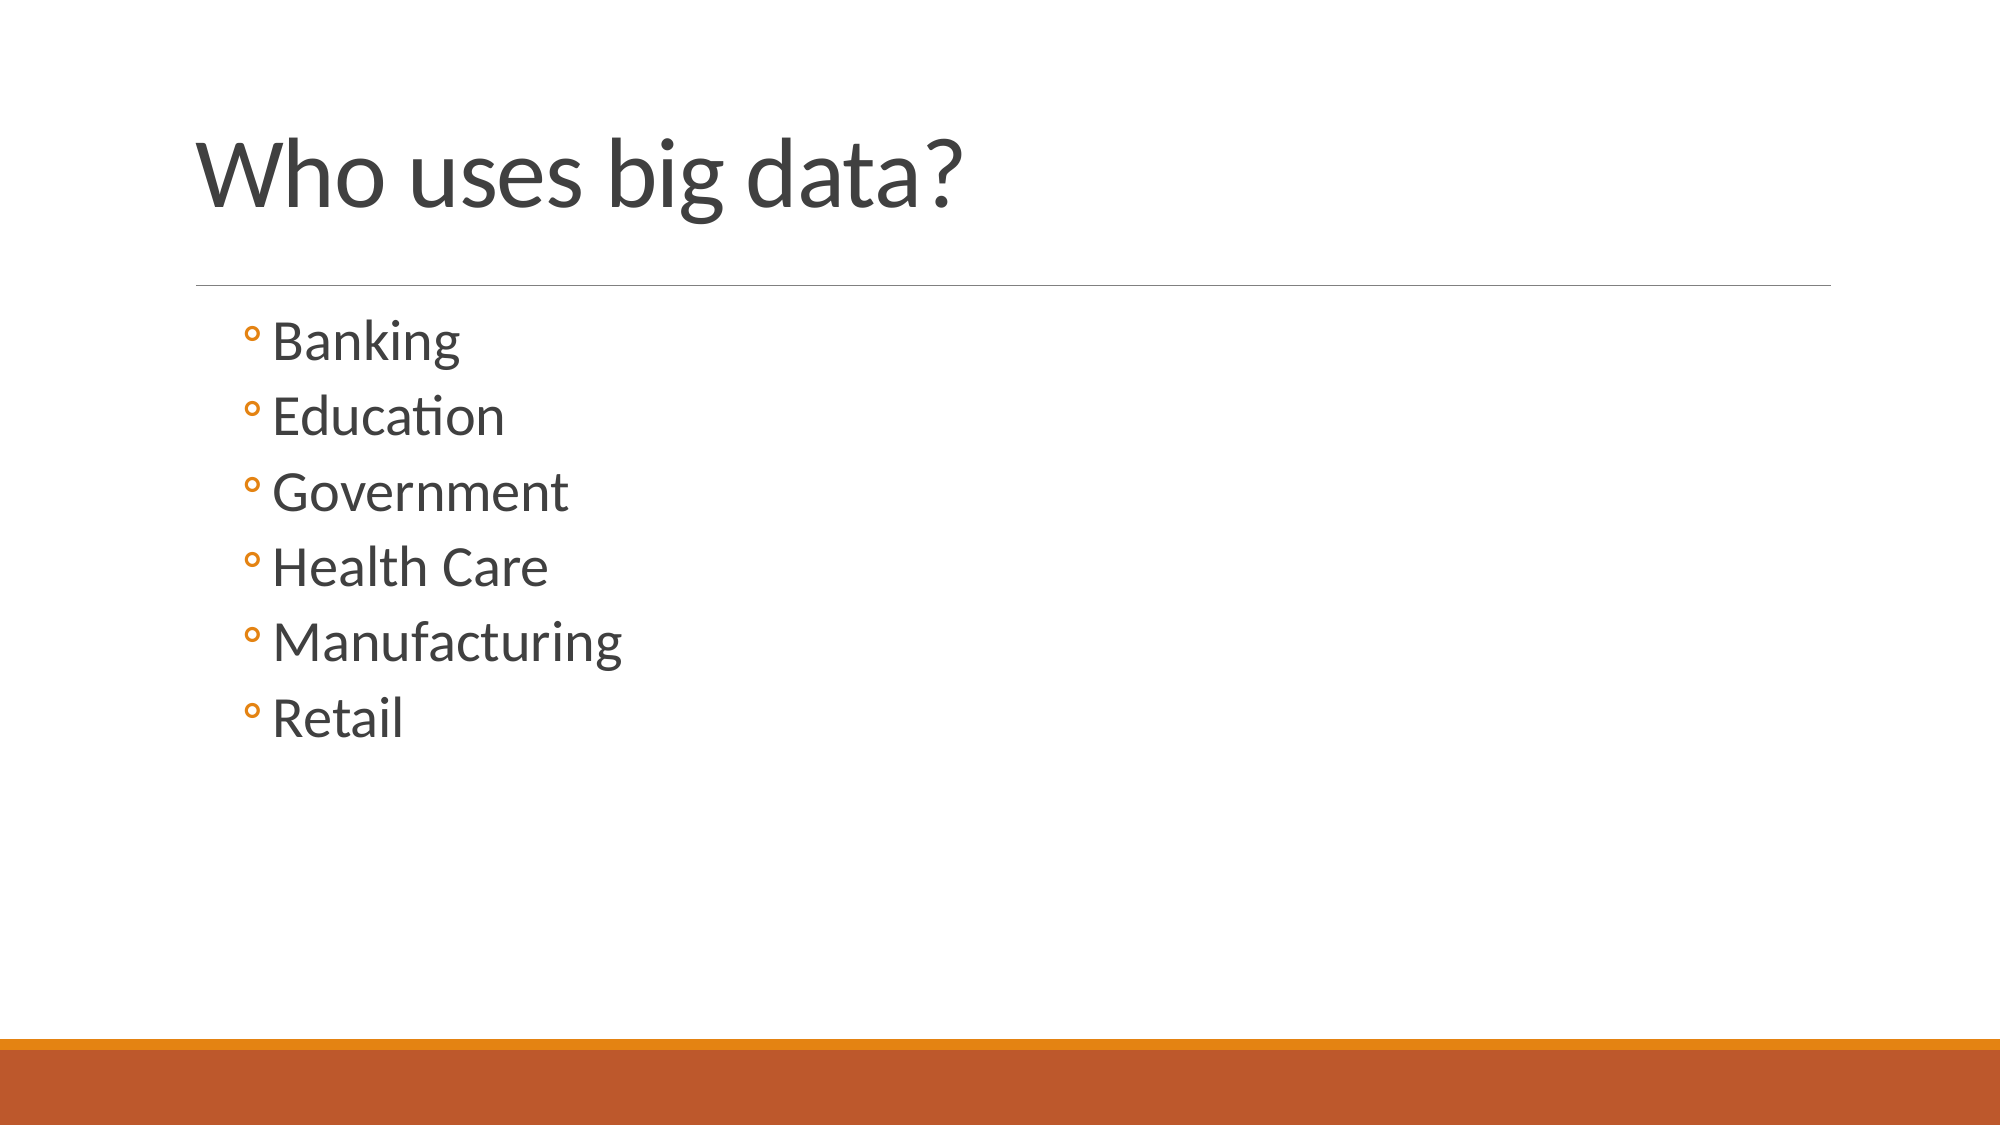

# Who uses big data?
Banking
Education
Government
Health Care
Manufacturing
Retail